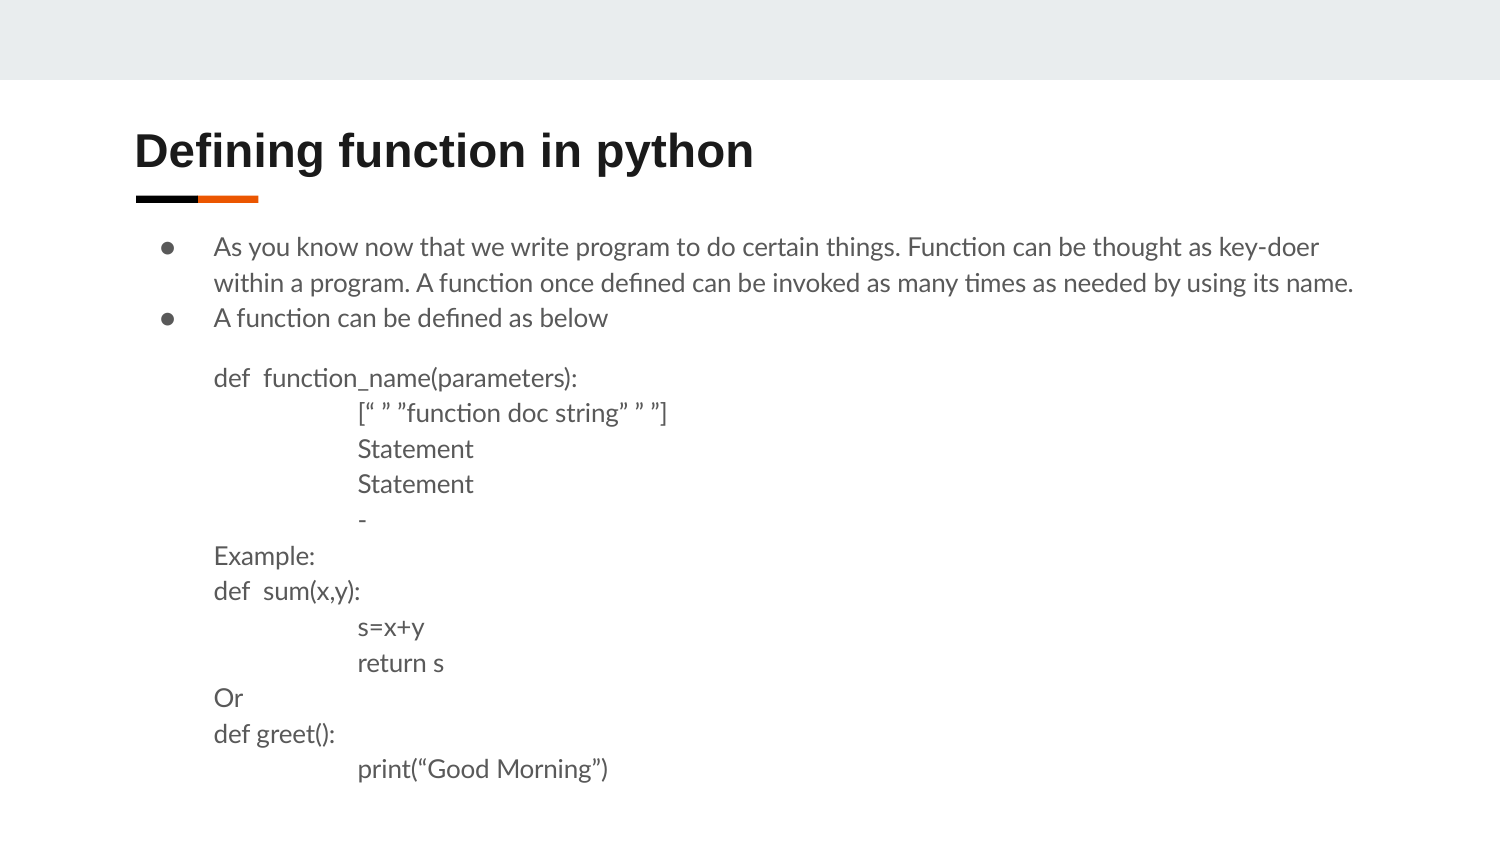

Defining function in python
As you know now that we write program to do certain things. Function can be thought as key-doer within a program. A function once defined can be invoked as many times as needed by using its name.
A function can be defined as below
def  function_name(parameters):
	[“ ” ”function doc string” ” ”]
	Statement
	Statement
	-
Example:
def  sum(x,y):
	s=x+y
	return s
Or
def greet():
	print(“Good Morning”)